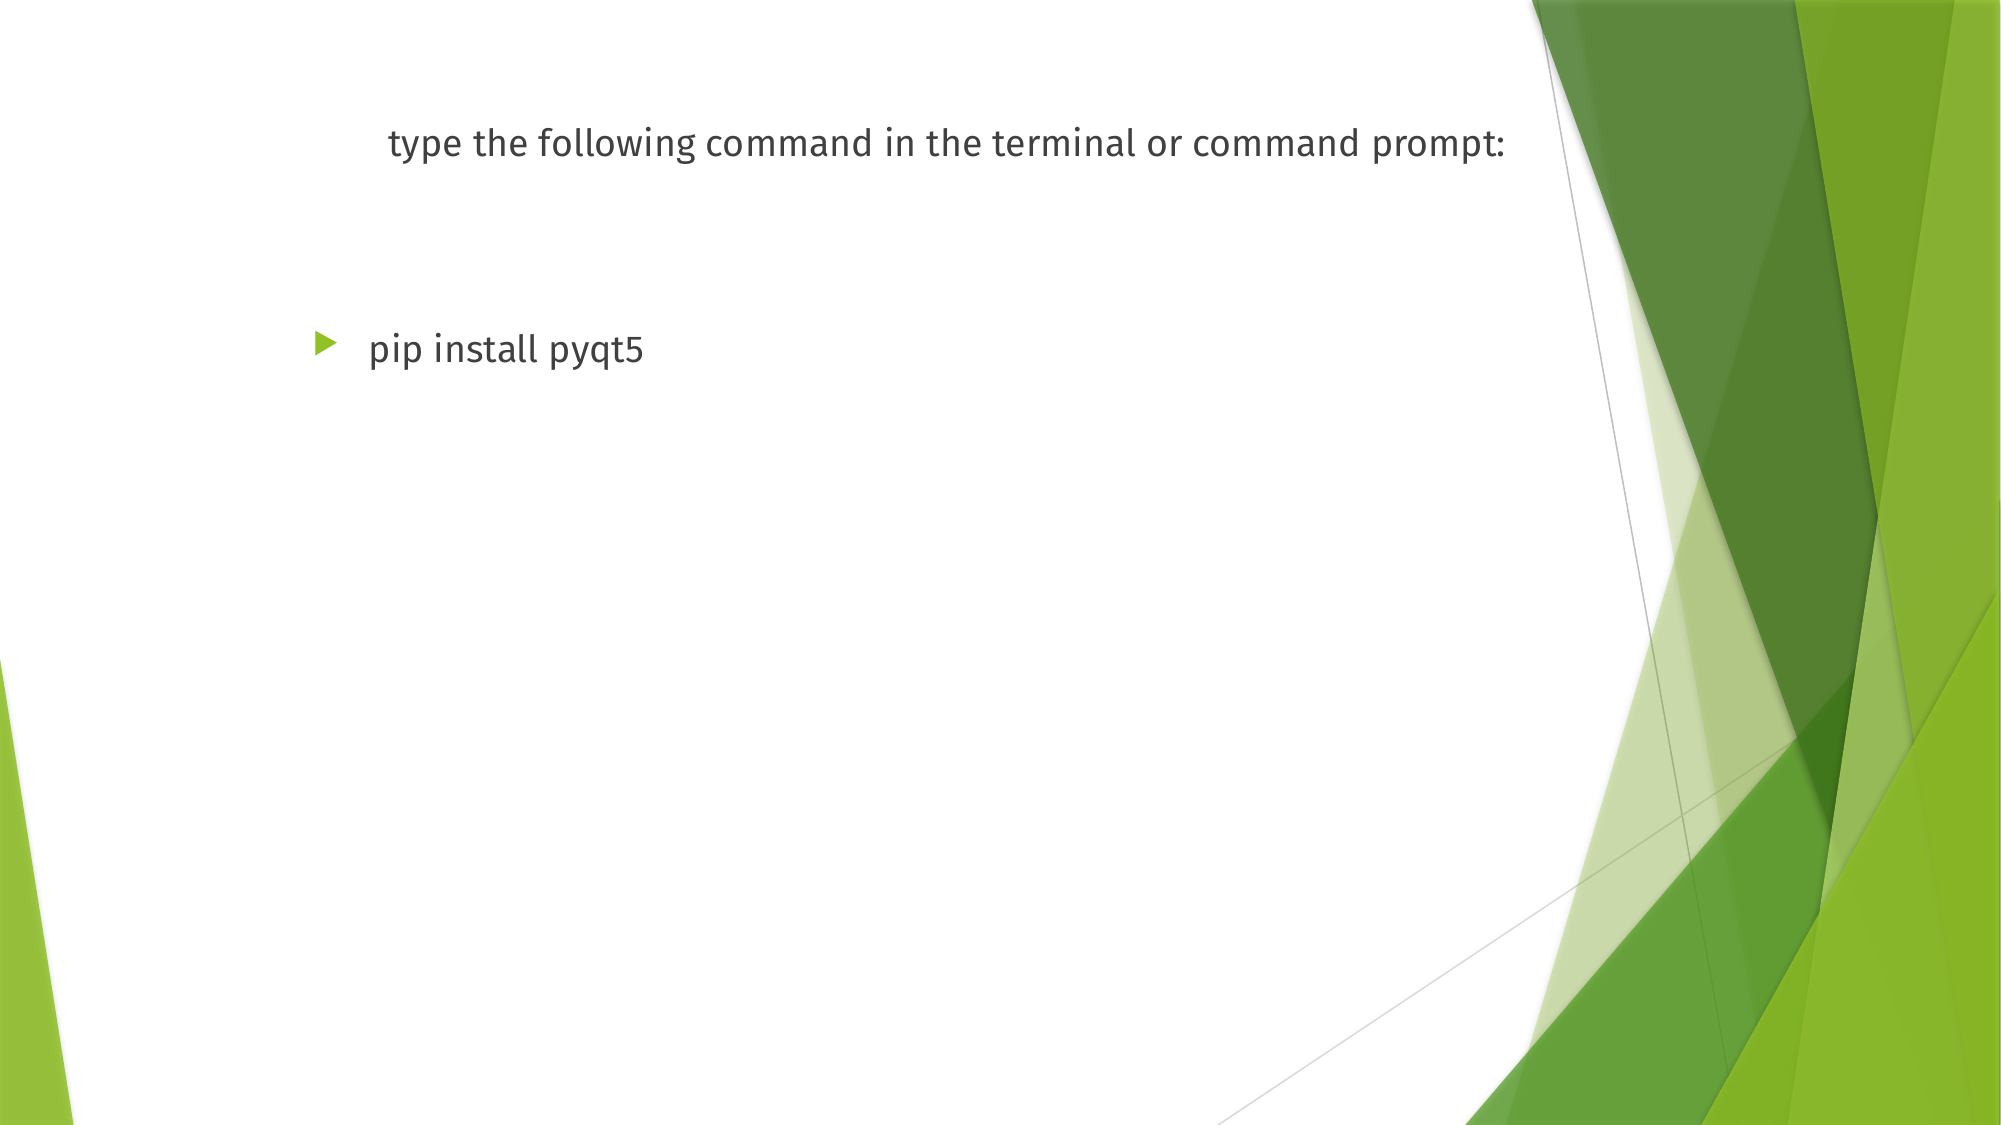

type the following command in the terminal or command prompt:

pip install pyqt5